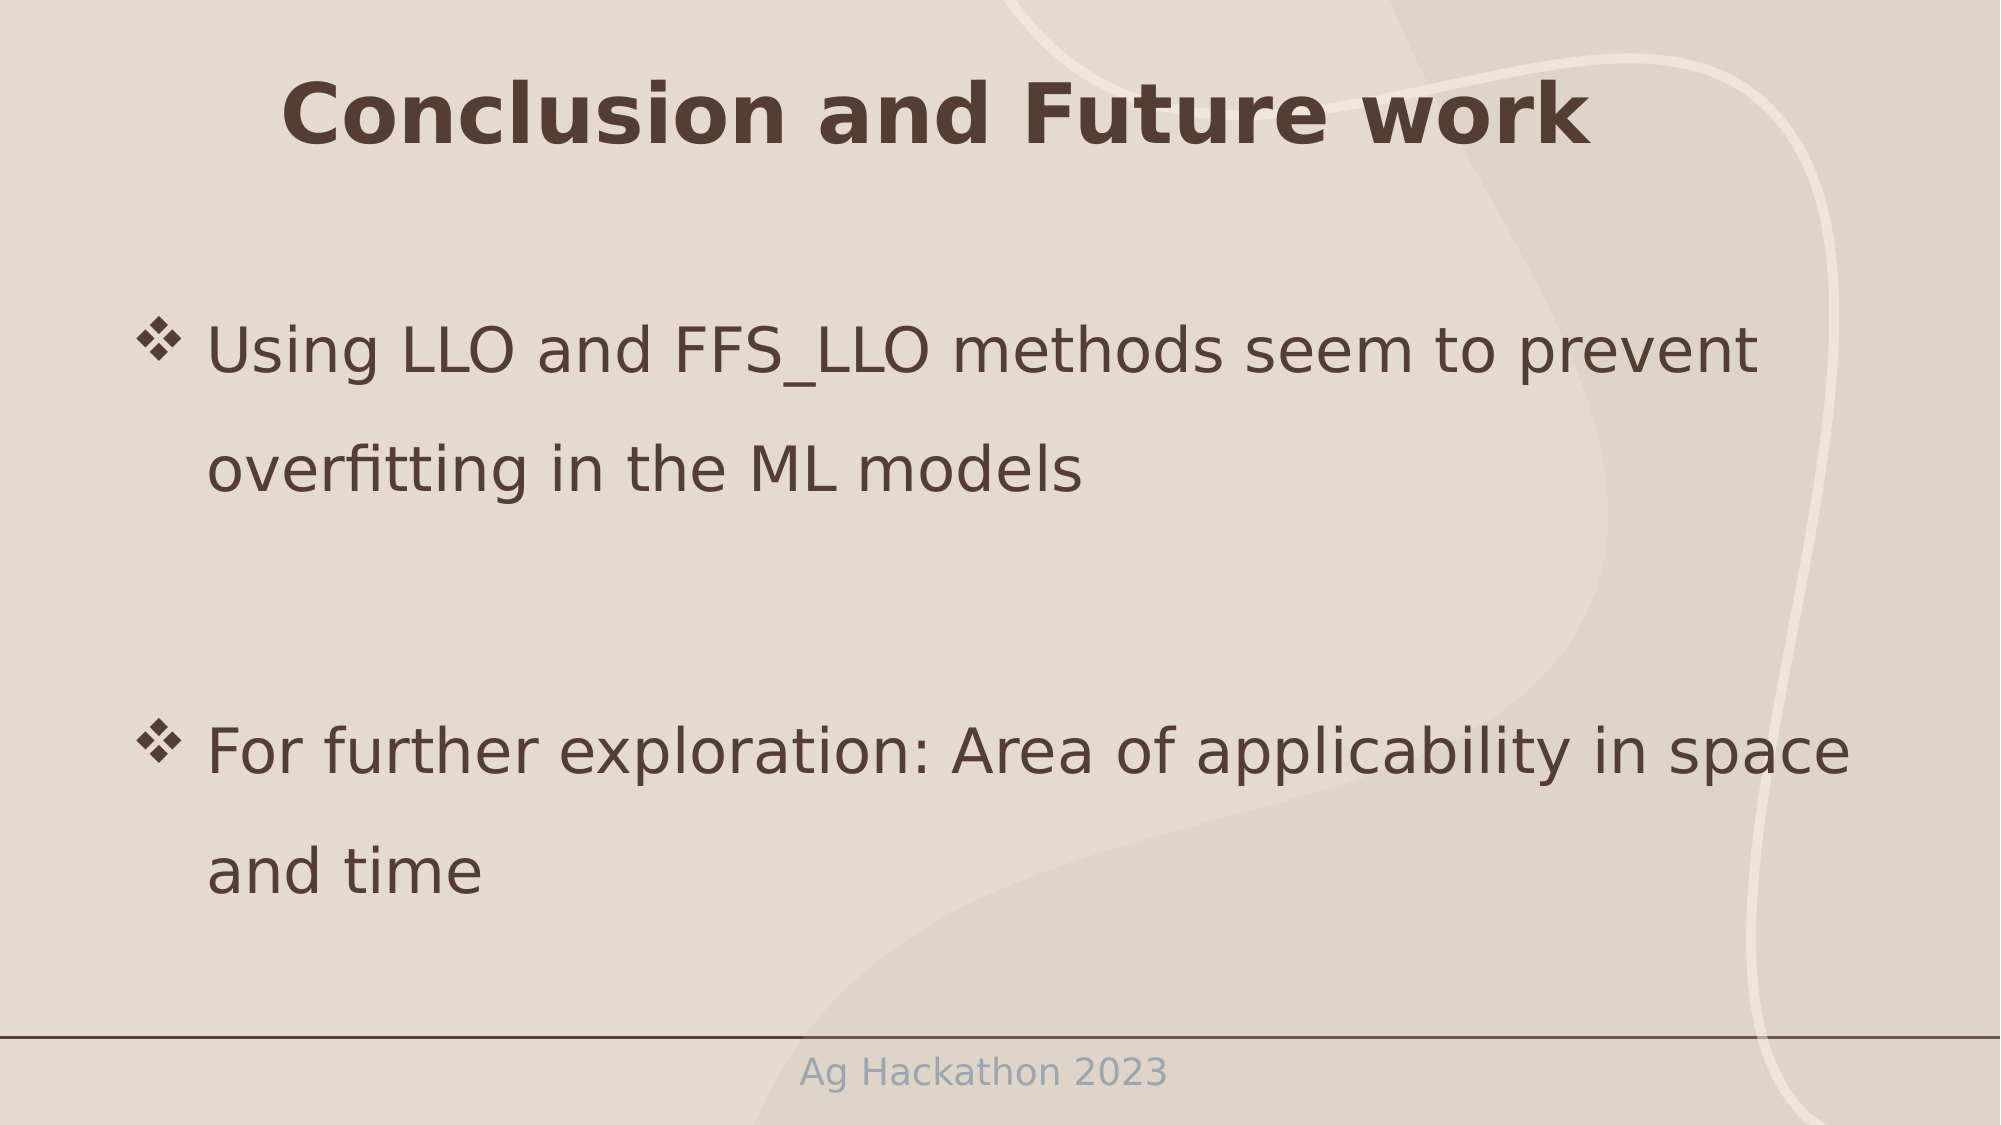

# Conclusion and Future work
Using LLO and FFS_LLO methods seem to prevent overfitting in the ML models

For further exploration: Area of applicability in space and time